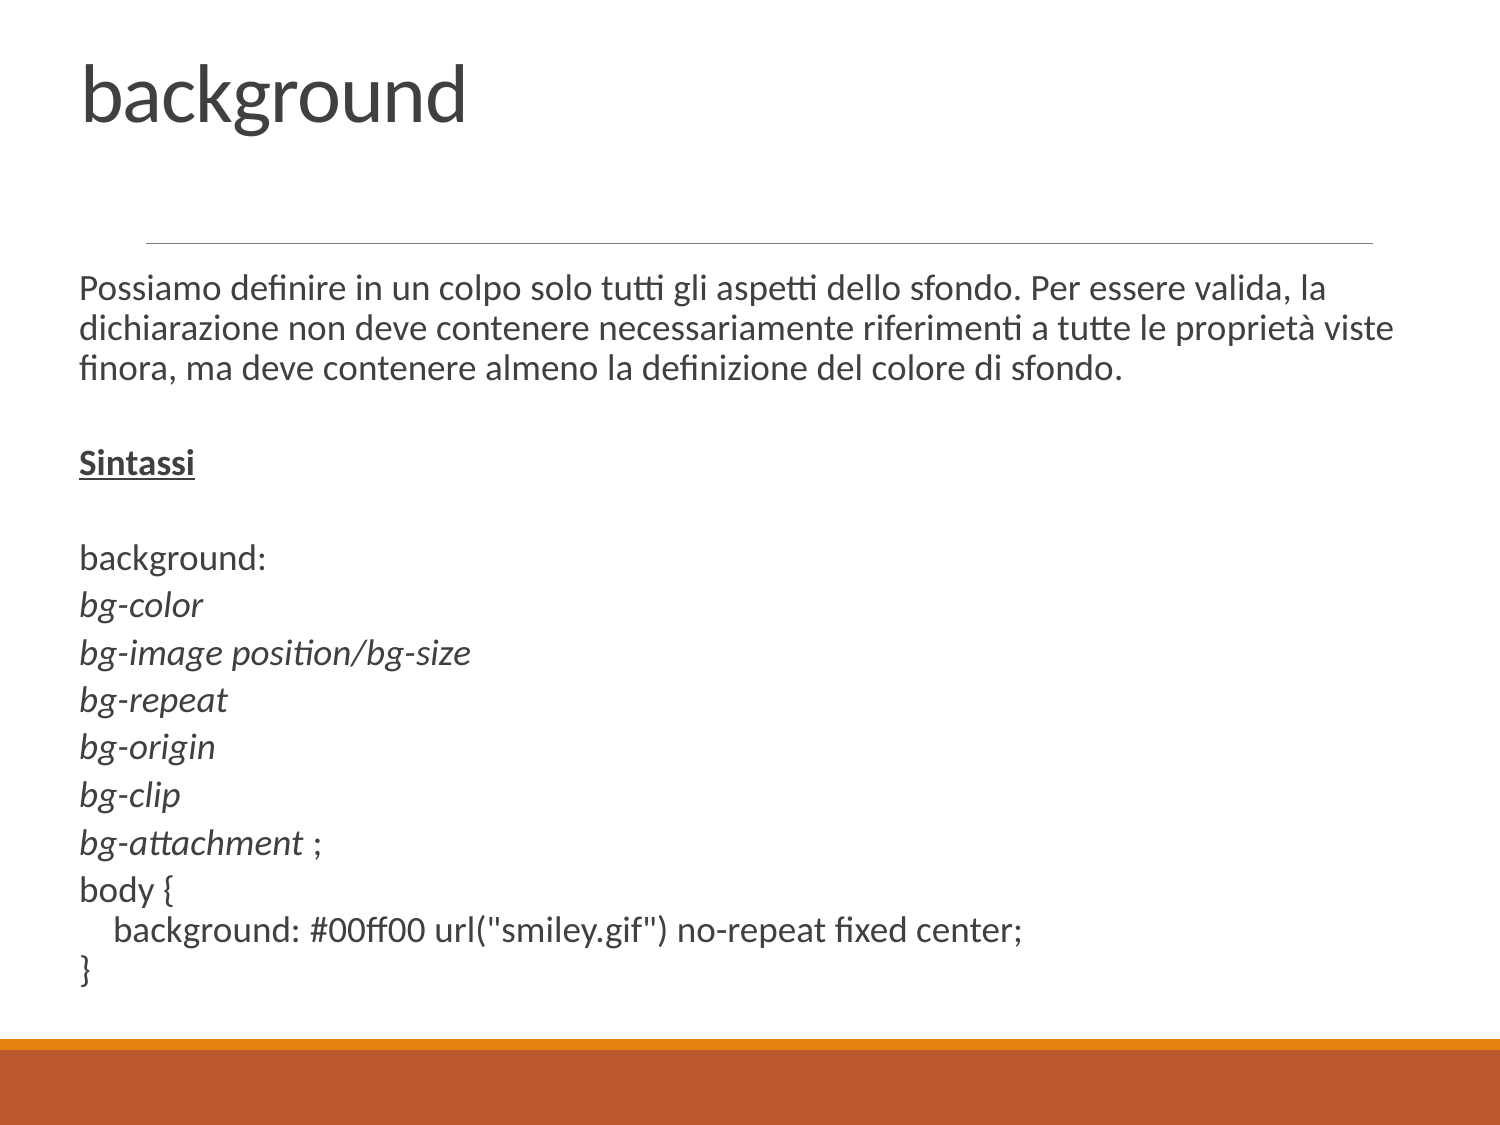

# background
Possiamo definire in un colpo solo tutti gli aspetti dello sfondo. Per essere valida, la dichiarazione non deve contenere necessariamente riferimenti a tutte le proprietà viste finora, ma deve contenere almeno la definizione del colore di sfondo.

Sintassi

background:
bg-color
bg-image position/bg-size
bg-repeat
bg-origin
bg-clip
bg-attachment ;
body { 
    background: #00ff00 url("smiley.gif") no-repeat fixed center; 
}